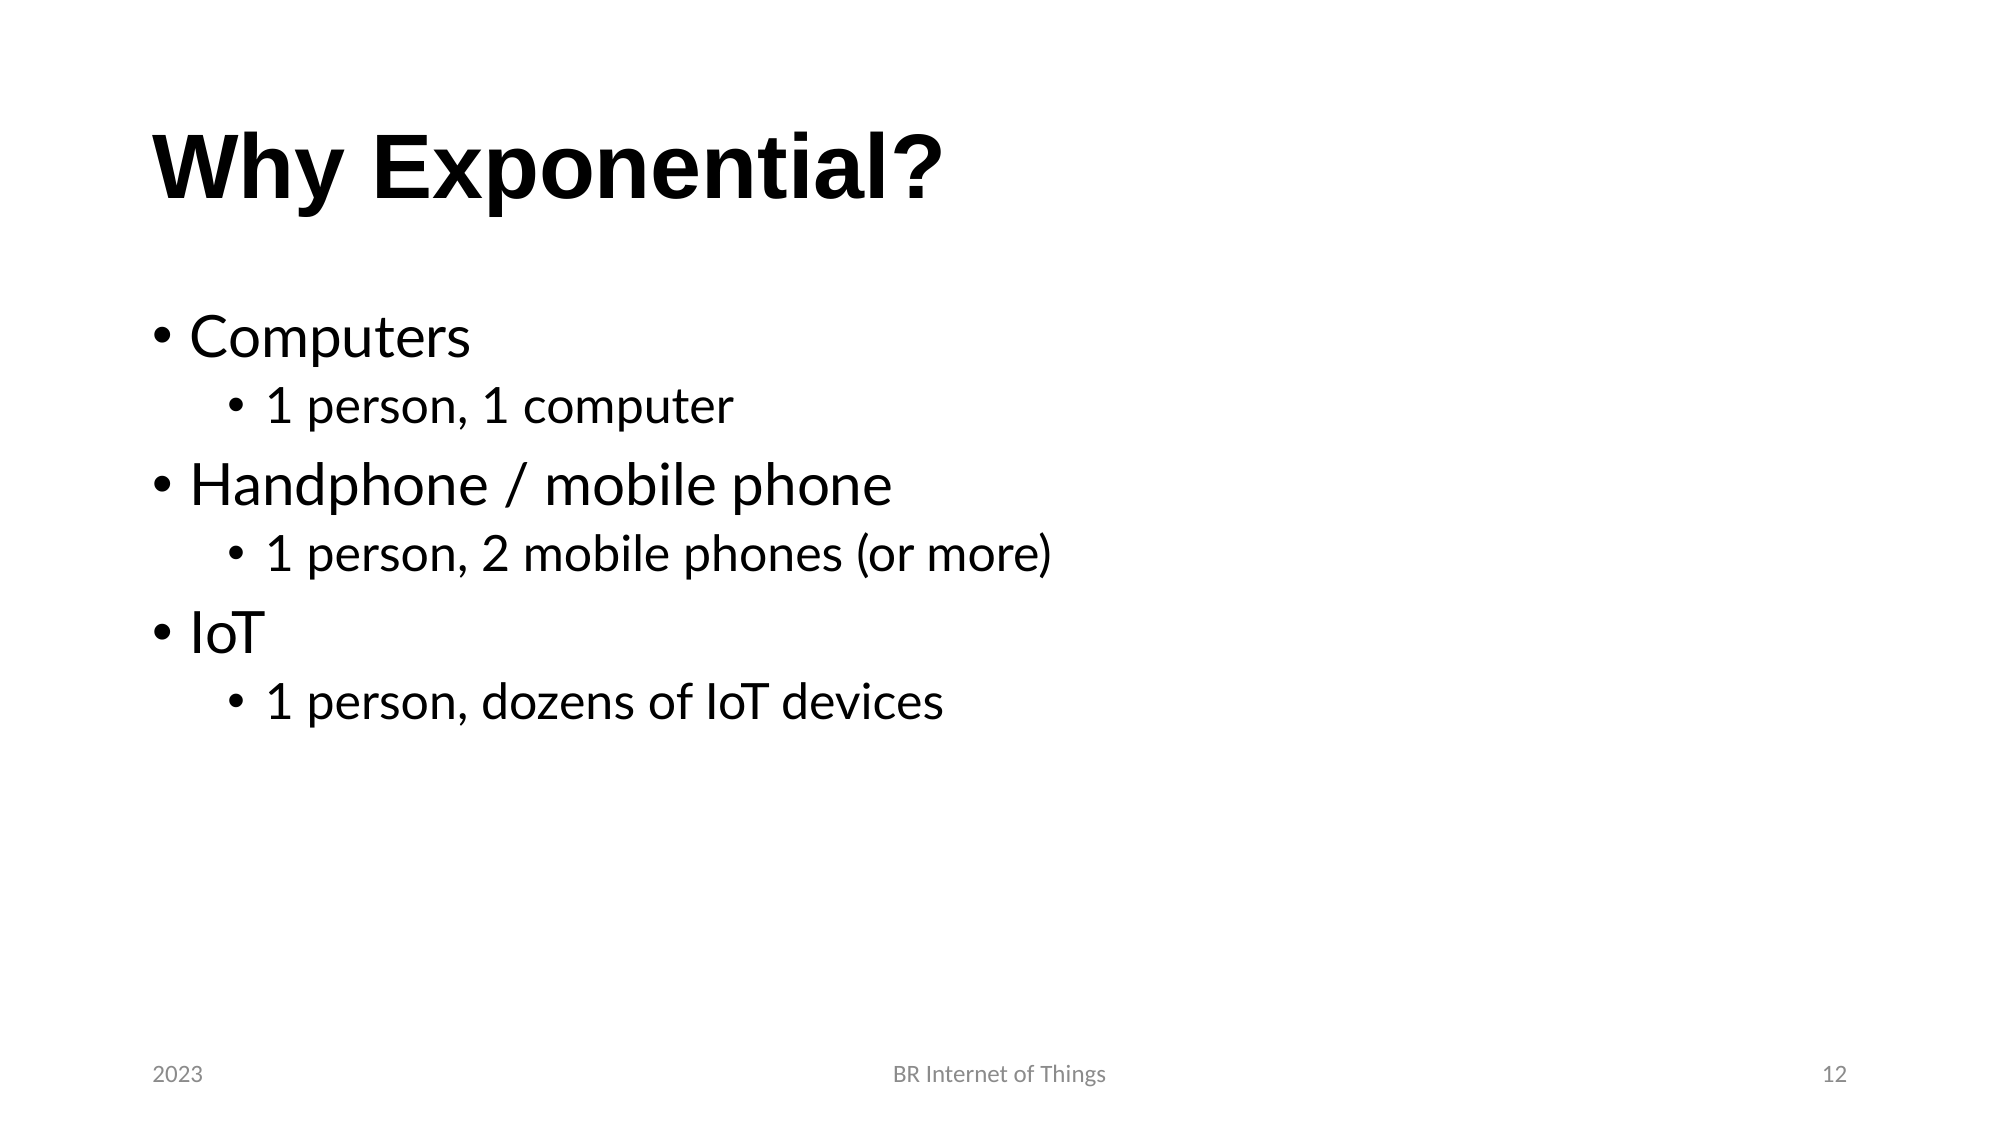

# Why Exponential?
Computers
1 person, 1 computer
Handphone / mobile phone
1 person, 2 mobile phones (or more)
IoT
1 person, dozens of IoT devices
2023
BR Internet of Things
12